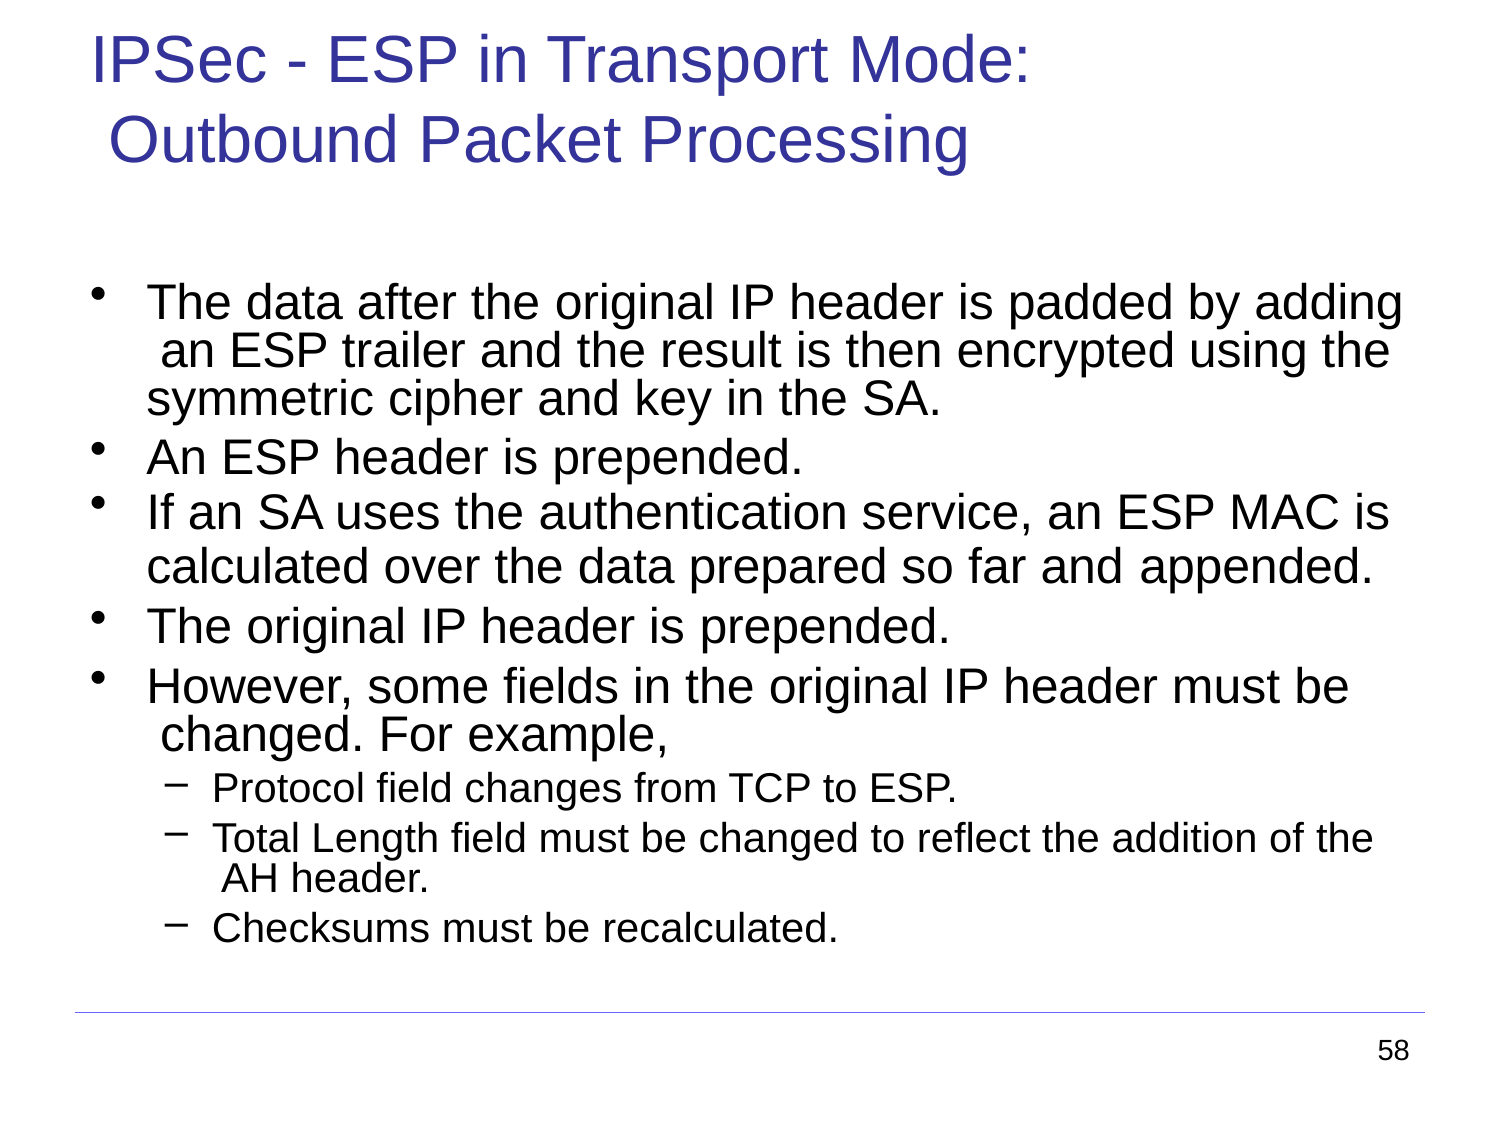

# IPSec - ESP in Transport Mode:  Outbound Packet Processing
The data after the original IP header is padded by adding  an ESP trailer and the result is then encrypted using the  symmetric cipher and key in the SA.
An ESP header is prepended.
If an SA uses the authentication service, an ESP MAC is
calculated over the data prepared so far and appended.
The original IP header is prepended.
However, some fields in the original IP header must be  changed. For example,
Protocol field changes from TCP to ESP.
Total Length field must be changed to reflect the addition of the  AH header.
Checksums must be recalculated.

58